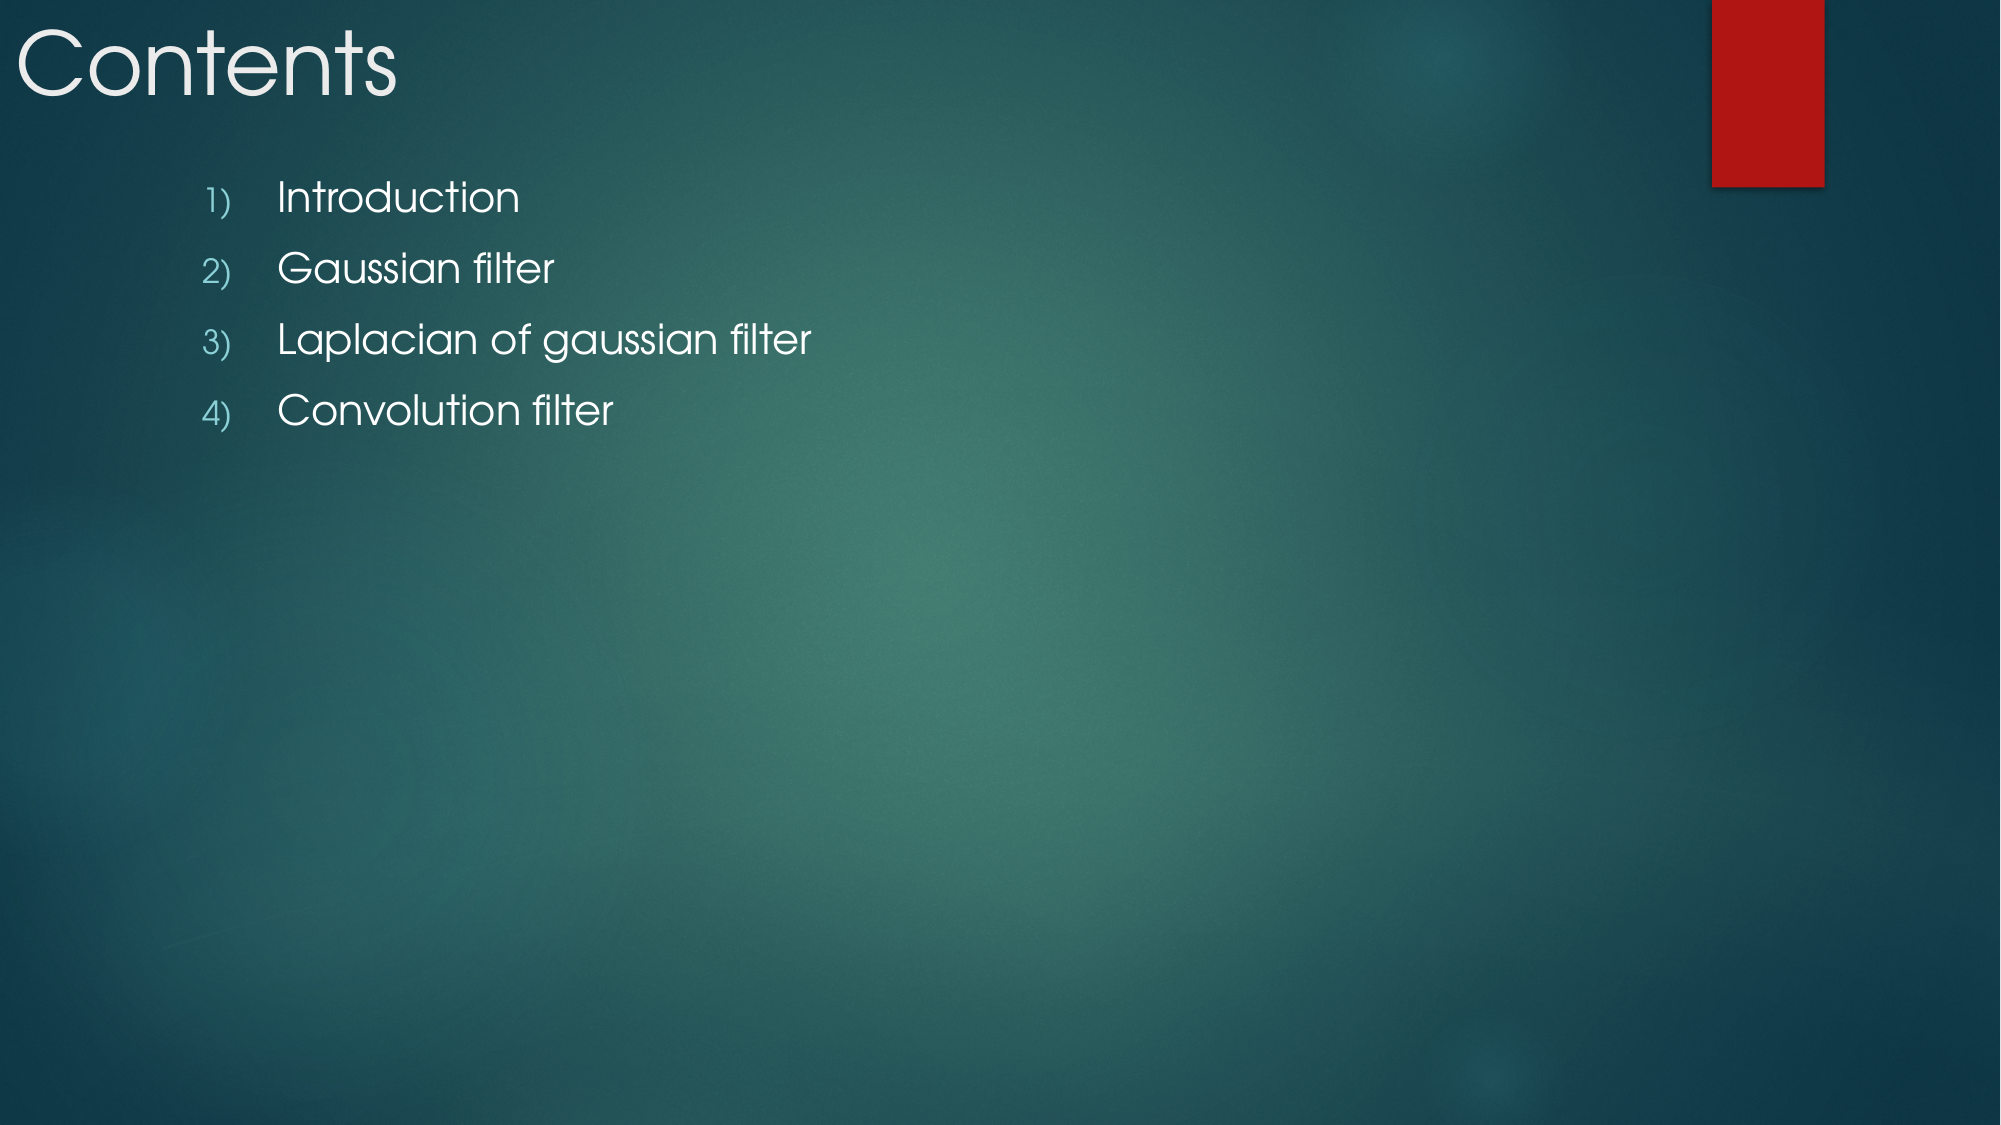

# Contents
Introduction
Gaussian filter
Laplacian of gaussian filter
Convolution filter